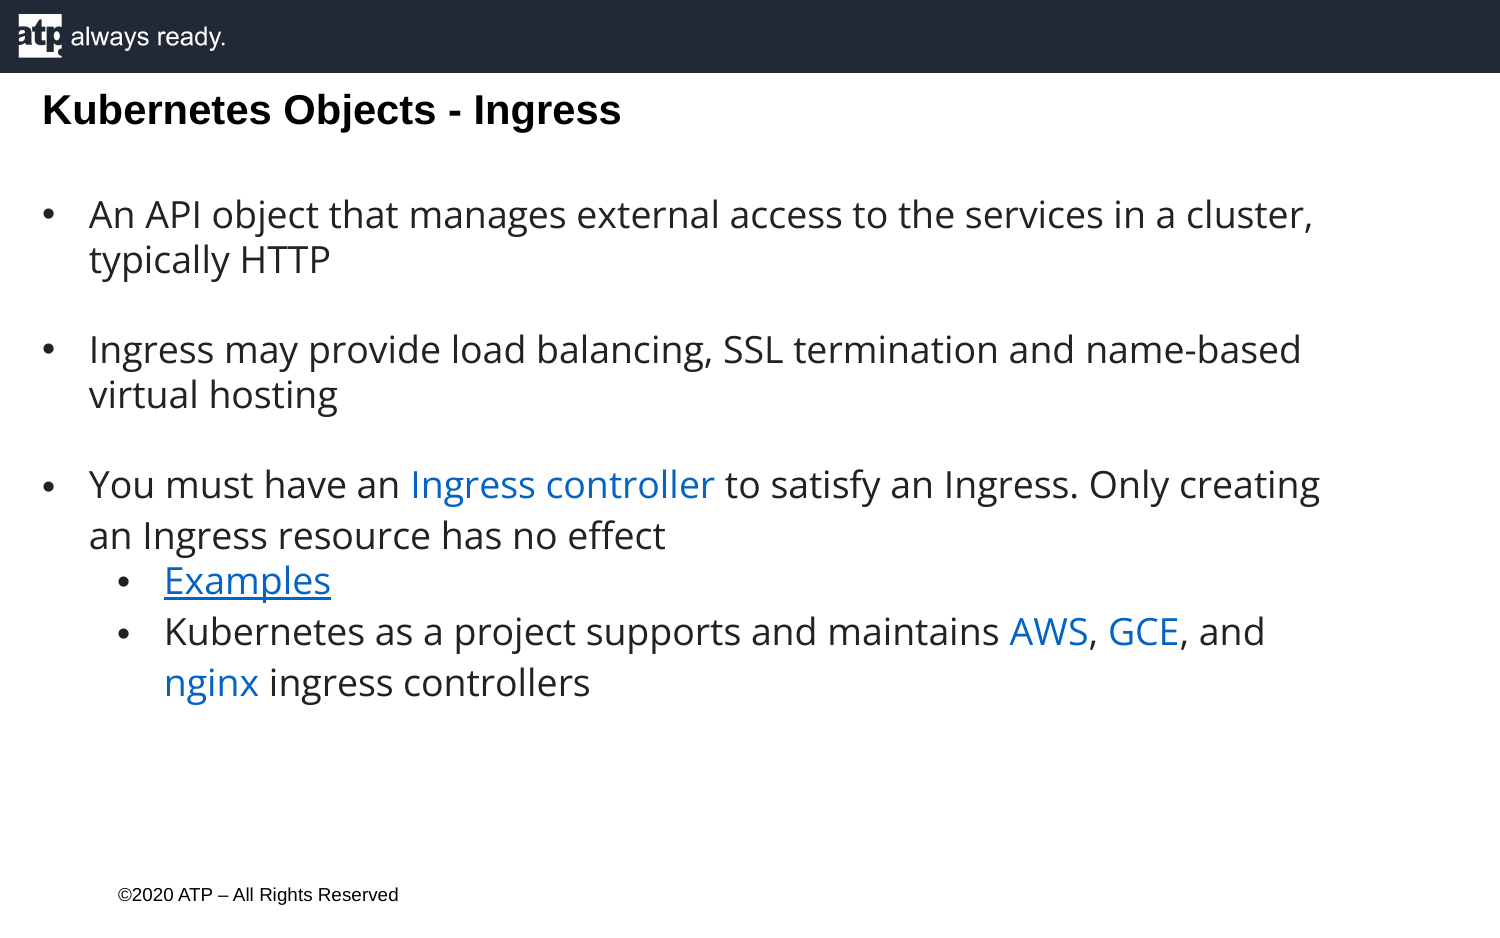

Kubernetes Objects - Ingress
An API object that manages external access to the services in a cluster, typically HTTP

Ingress may provide load balancing, SSL termination and name-based virtual hosting

You must have an Ingress controller to satisfy an Ingress. Only creating an Ingress resource has no effect
Examples
Kubernetes as a project supports and maintains AWS, GCE, and nginx ingress controllers

©2020 ATP – All Rights Reserved